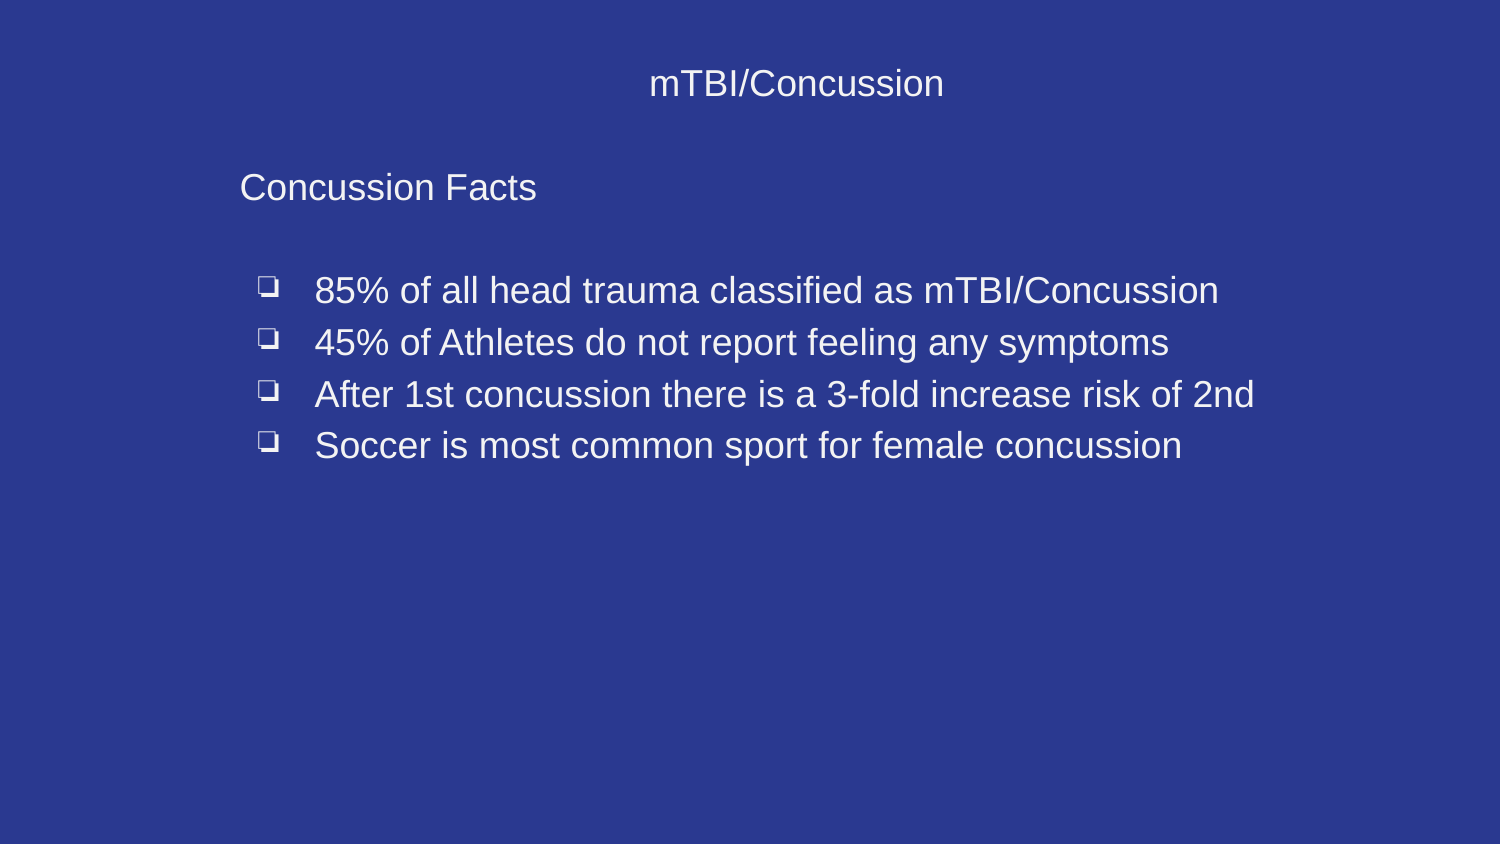

mTBI/Concussion

Concussion Facts

85% of all head trauma classified as mTBI/Concussion
45% of Athletes do not report feeling any symptoms
After 1st concussion there is a 3-fold increase risk of 2nd
Soccer is most common sport for female concussion